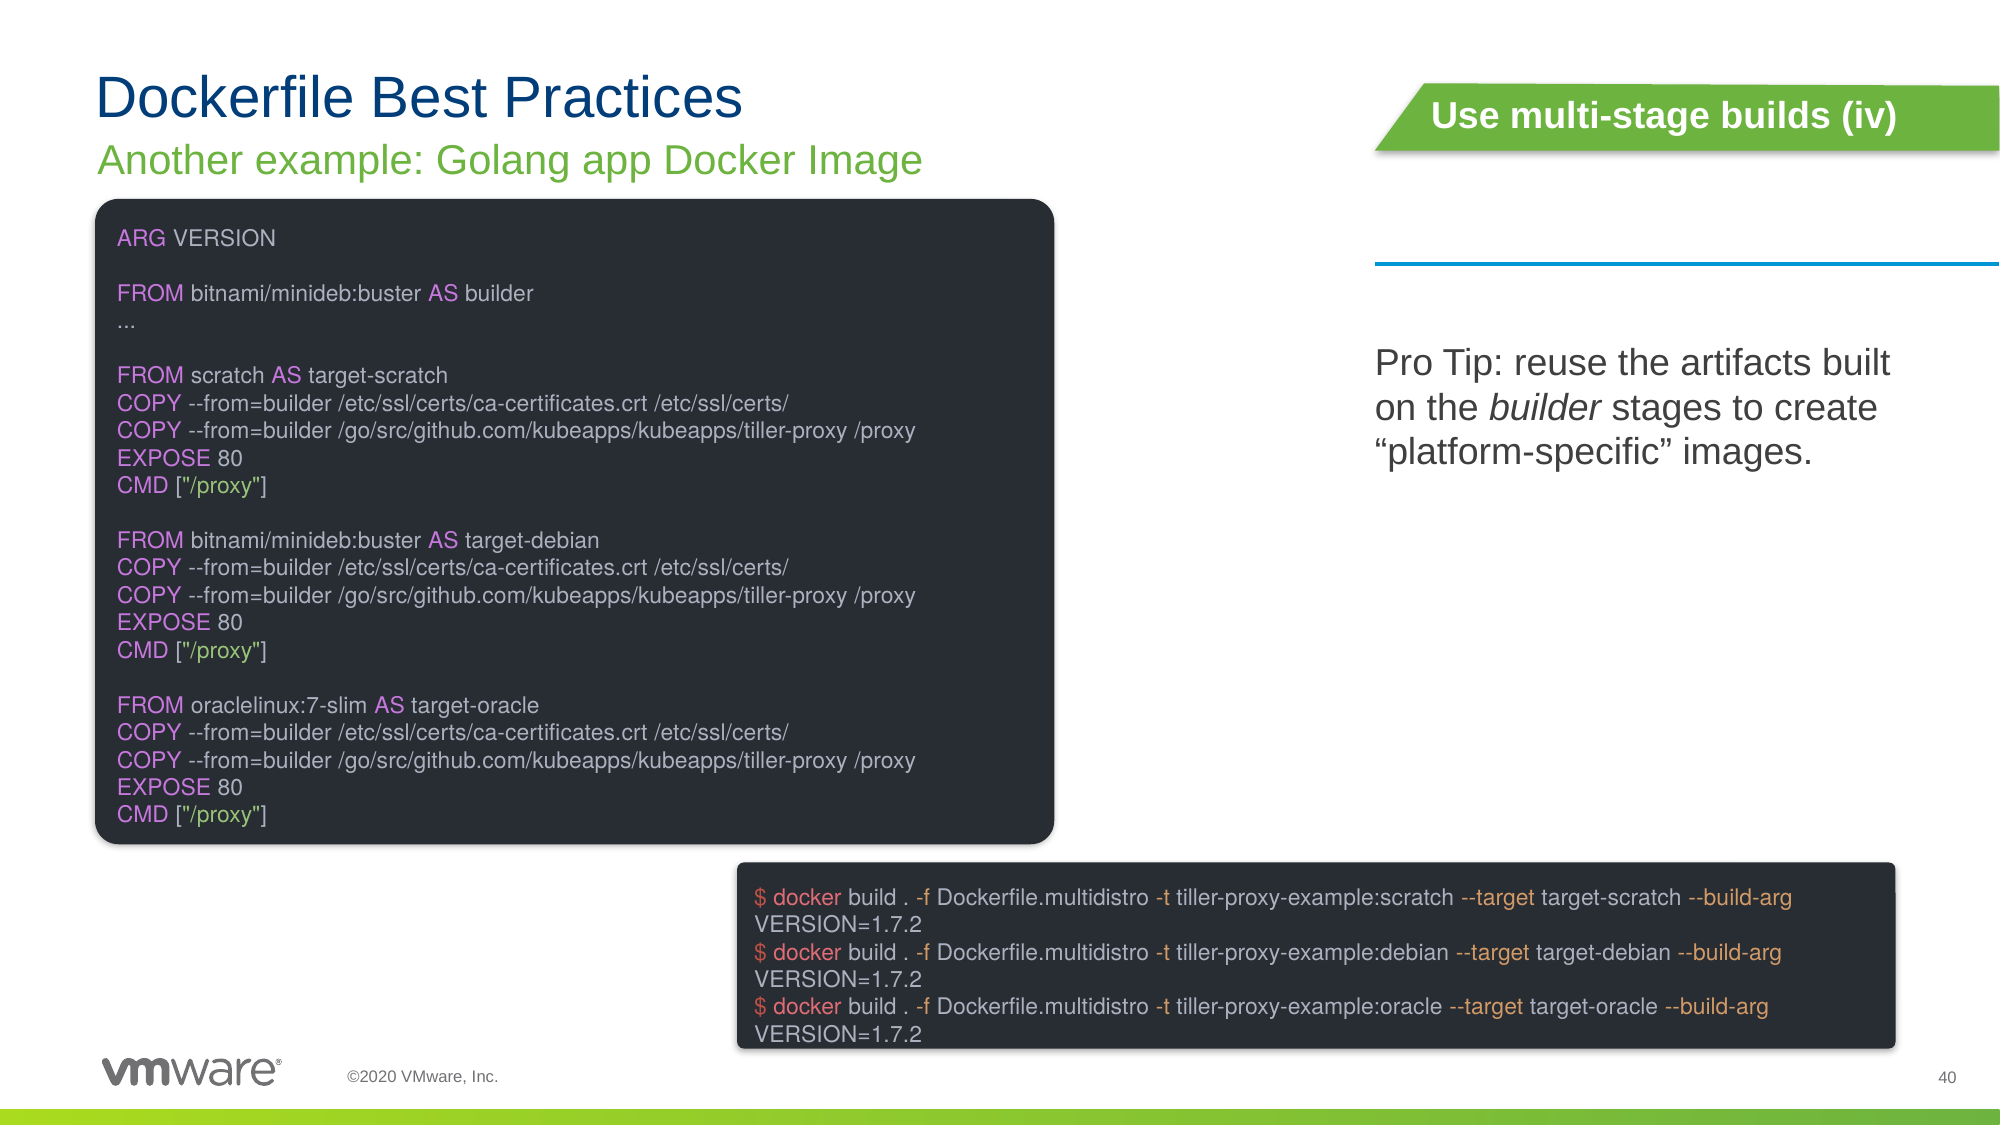

# Dockerfile Best Practices
Use multi-stage builds (iv)
Another example: Golang app Docker Image
ARG VERSION
 
FROM bitnami/minideb:buster AS builder
...
  
FROM scratch AS target-scratch
COPY --from=builder /etc/ssl/certs/ca-certificates.crt /etc/ssl/certs/
COPY --from=builder /go/src/github.com/kubeapps/kubeapps/tiller-proxy /proxy
EXPOSE 80
CMD ["/proxy"]
  
FROM bitnami/minideb:buster AS target-debian
COPY --from=builder /etc/ssl/certs/ca-certificates.crt /etc/ssl/certs/
COPY --from=builder /go/src/github.com/kubeapps/kubeapps/tiller-proxy /proxy
EXPOSE 80
CMD ["/proxy"]
  
FROM oraclelinux:7-slim AS target-oracle
COPY --from=builder /etc/ssl/certs/ca-certificates.crt /etc/ssl/certs/
COPY --from=builder /go/src/github.com/kubeapps/kubeapps/tiller-proxy /proxy
EXPOSE 80
CMD ["/proxy"]

Pro Tip: reuse the artifacts built on the builder stages to create “platform-specific” images.
$ docker build . -f Dockerfile.multidistro -t tiller-proxy-example:scratch --target target-scratch --build-arg VERSION=1.7.2
$ docker build . -f Dockerfile.multidistro -t tiller-proxy-example:debian --target target-debian --build-arg VERSION=1.7.2
$ docker build . -f Dockerfile.multidistro -t tiller-proxy-example:oracle --target target-oracle --build-arg VERSION=1.7.2